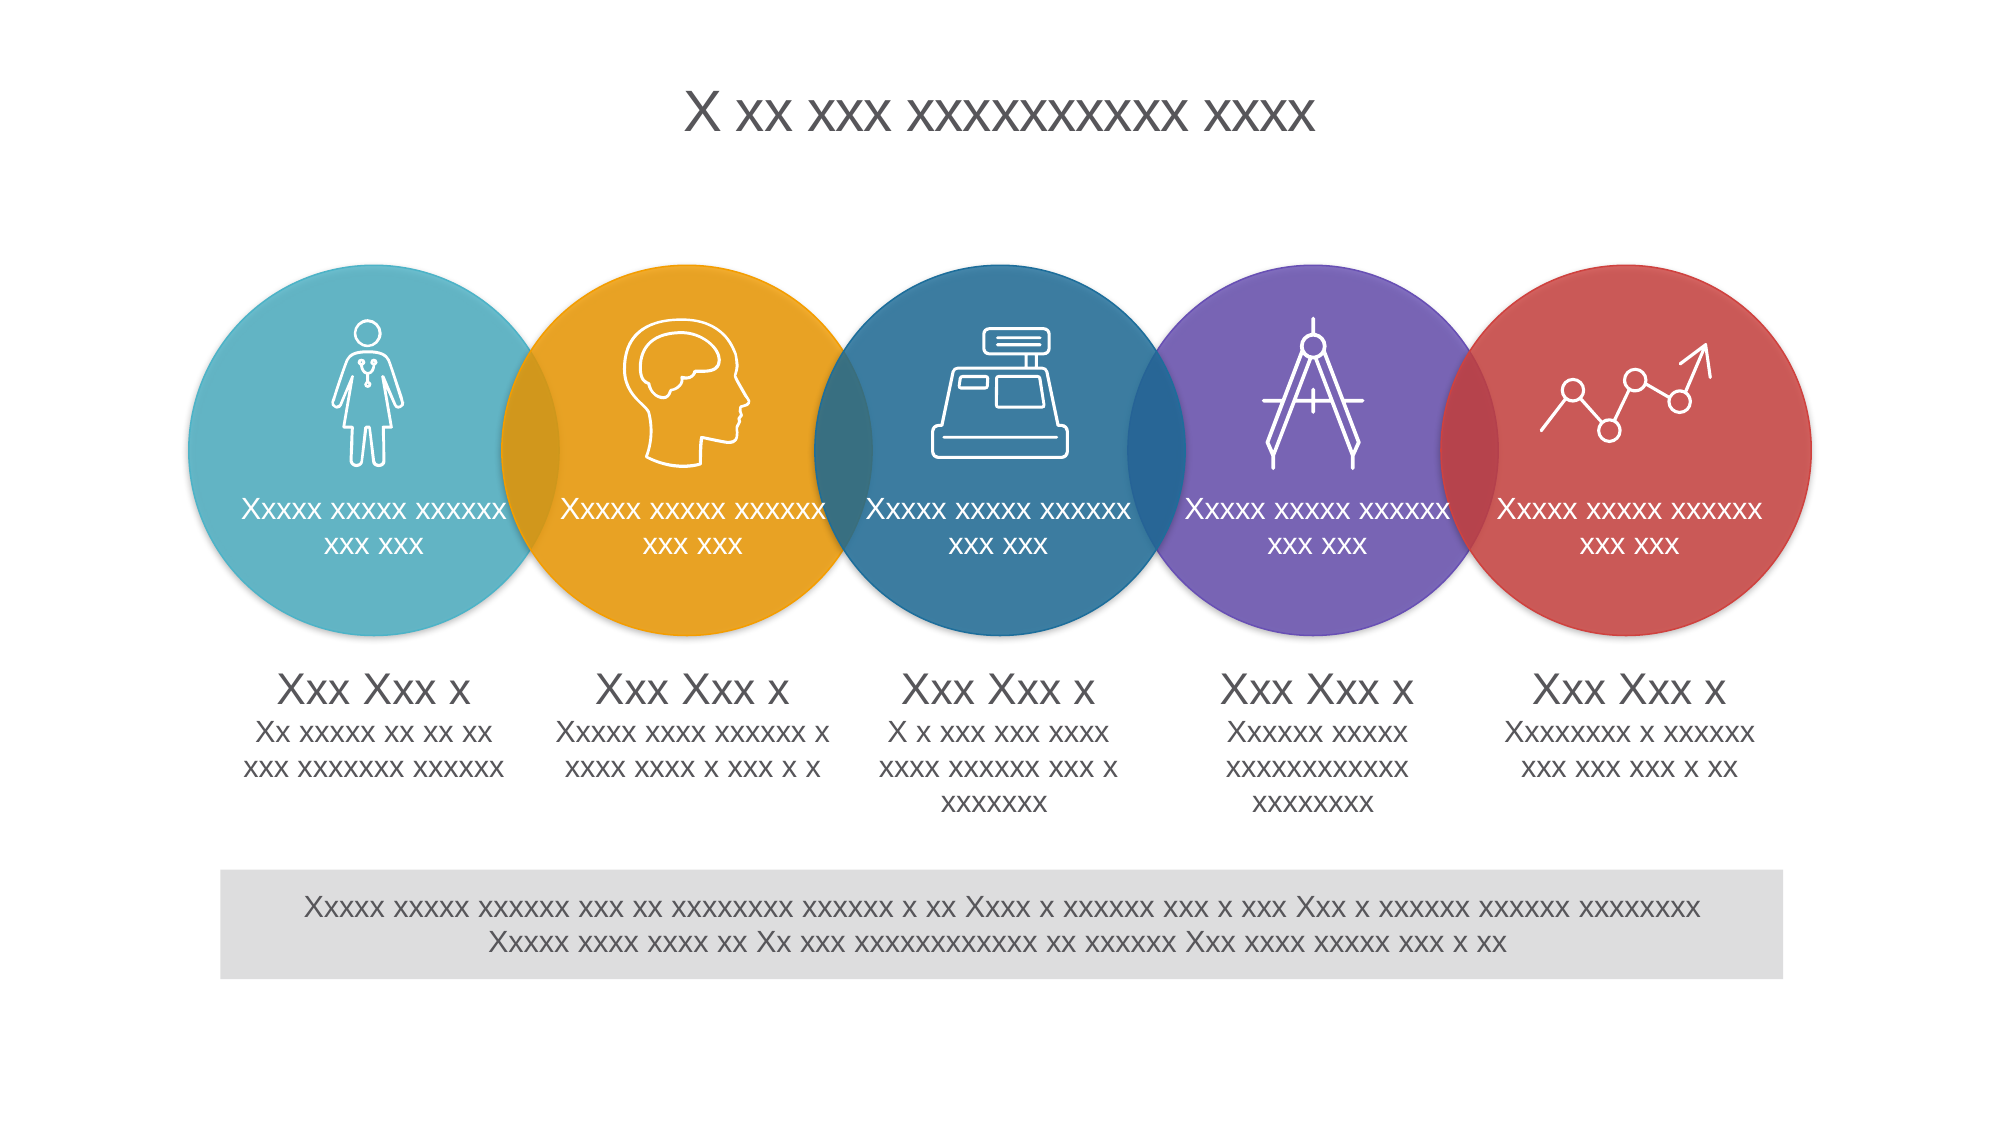

# X xx xxx xxxxxxxxxx xxxx

Xxxxx xxxxx xxxxxx xxx xxx
Xxxxx xxxxx xxxxxx xxx xxx
Xxxxx xxxxx xxxxxx xxx xxx
Xxxxx xxxxx xxxxxx xxx xxx
Xxxxx xxxxx xxxxxx xxx xxx
Xxx Xxx x
Xx xxxxx xx xx xx xxx xxxxxxx xxxxxx
Xxx Xxx x
Xxxxx xxxx xxxxxx x xxxx xxxx x xxx x x
Xxx Xxx x
Xxxxxxxx x xxxxxx xxx xxx xxx x xx
Xxx Xxx x
X x xxx xxx xxxx xxxx xxxxxx xxx x xxxxxxx
Xxx Xxx x
Xxxxxx xxxxx xxxxxxxxxxxx xxxxxxxx
Xxxxx xxxxx xxxxxx xxx xx xxxxxxxx xxxxxx x xx Xxxx x xxxxxx xxx x xxx Xxx x xxxxxx xxxxxx xxxxxxxx Xxxxx xxxx xxxx xx Xx xxx xxxxxxxxxxxx xx xxxxxx Xxx xxxx xxxxx xxx x xx